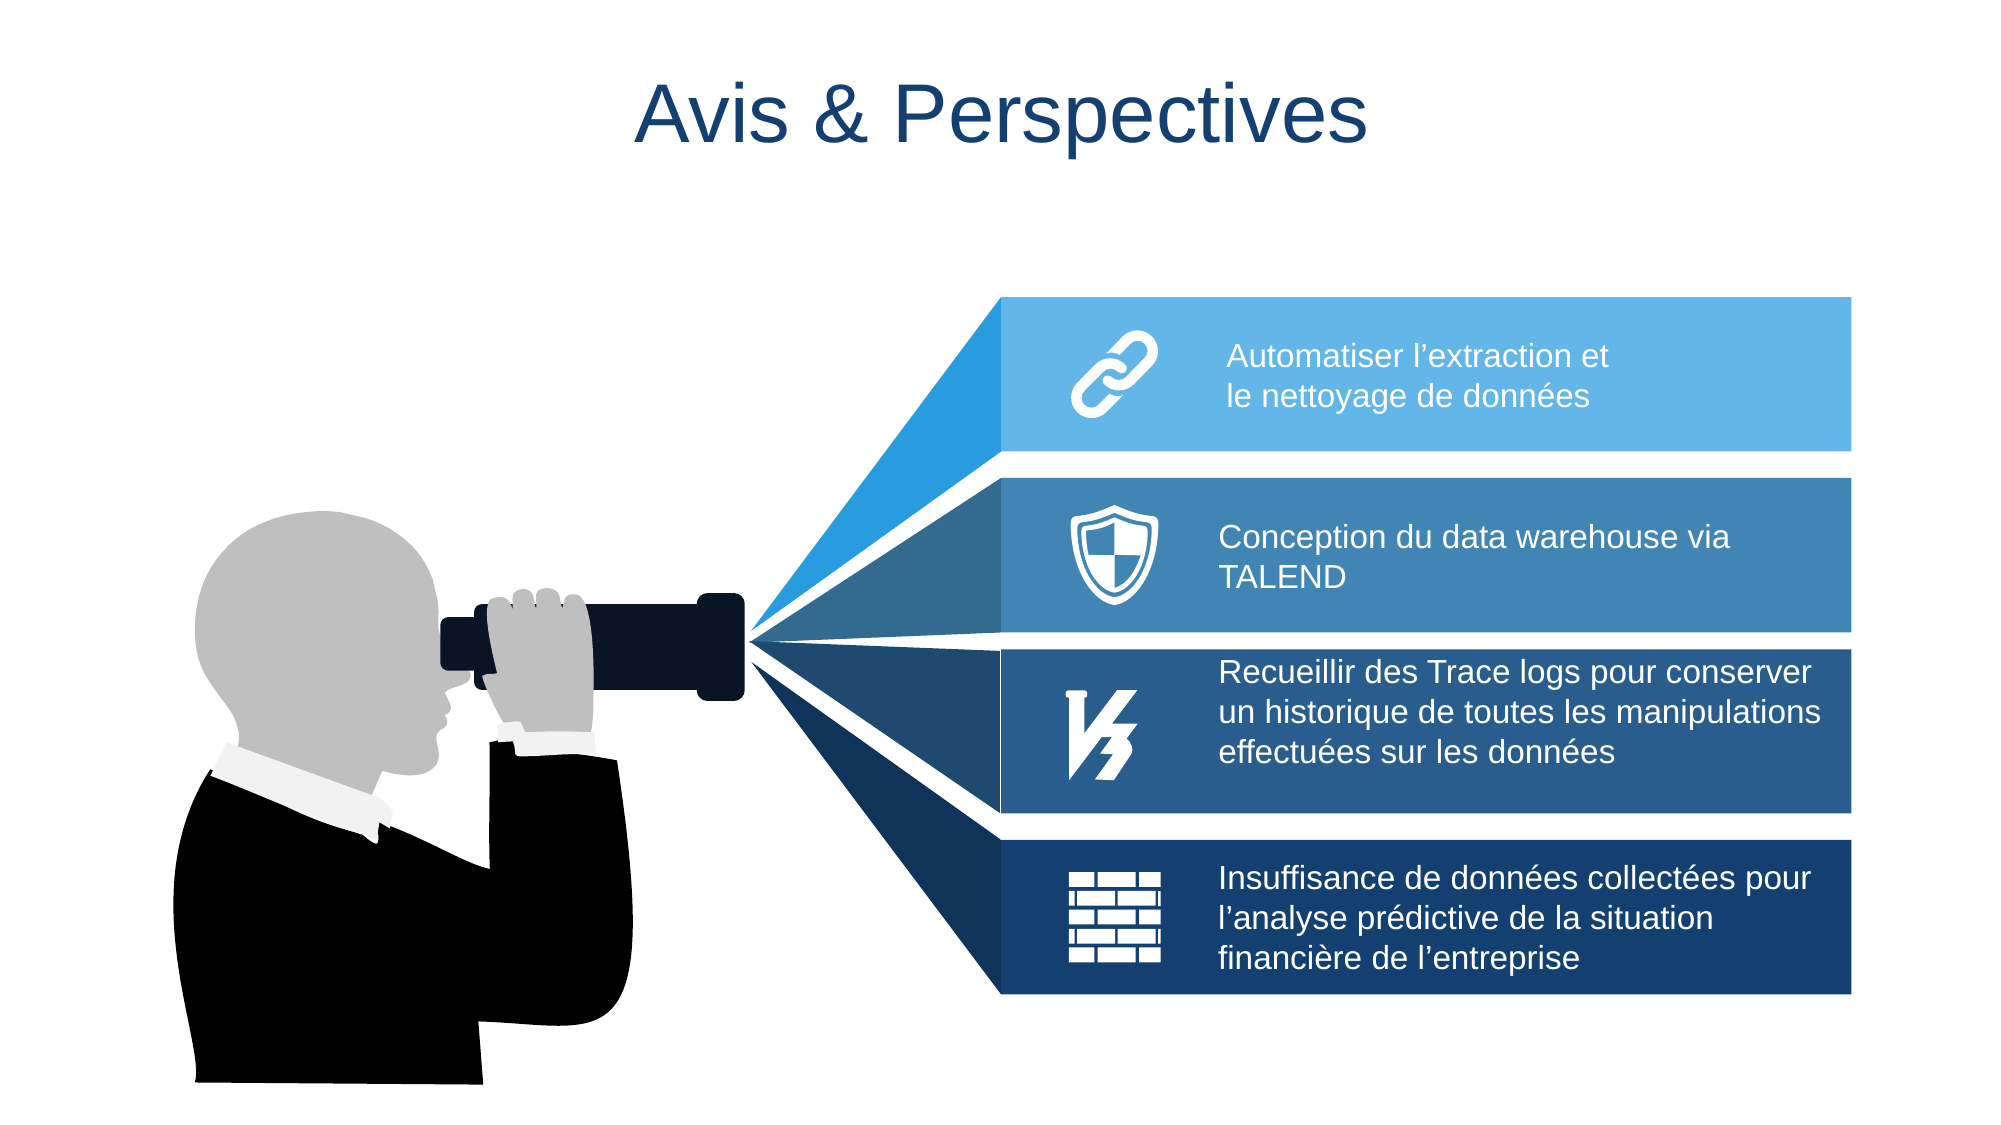

Avis & Perspectives

Automatiser l’extraction et
le nettoyage de données

Conception du data warehouse via TALEND

Recueillir des Trace logs pour conserver un historique de toutes les manipulations effectuées sur les données

Insuffisance de données collectées pour l’analyse prédictive de la situation financière de l’entreprise